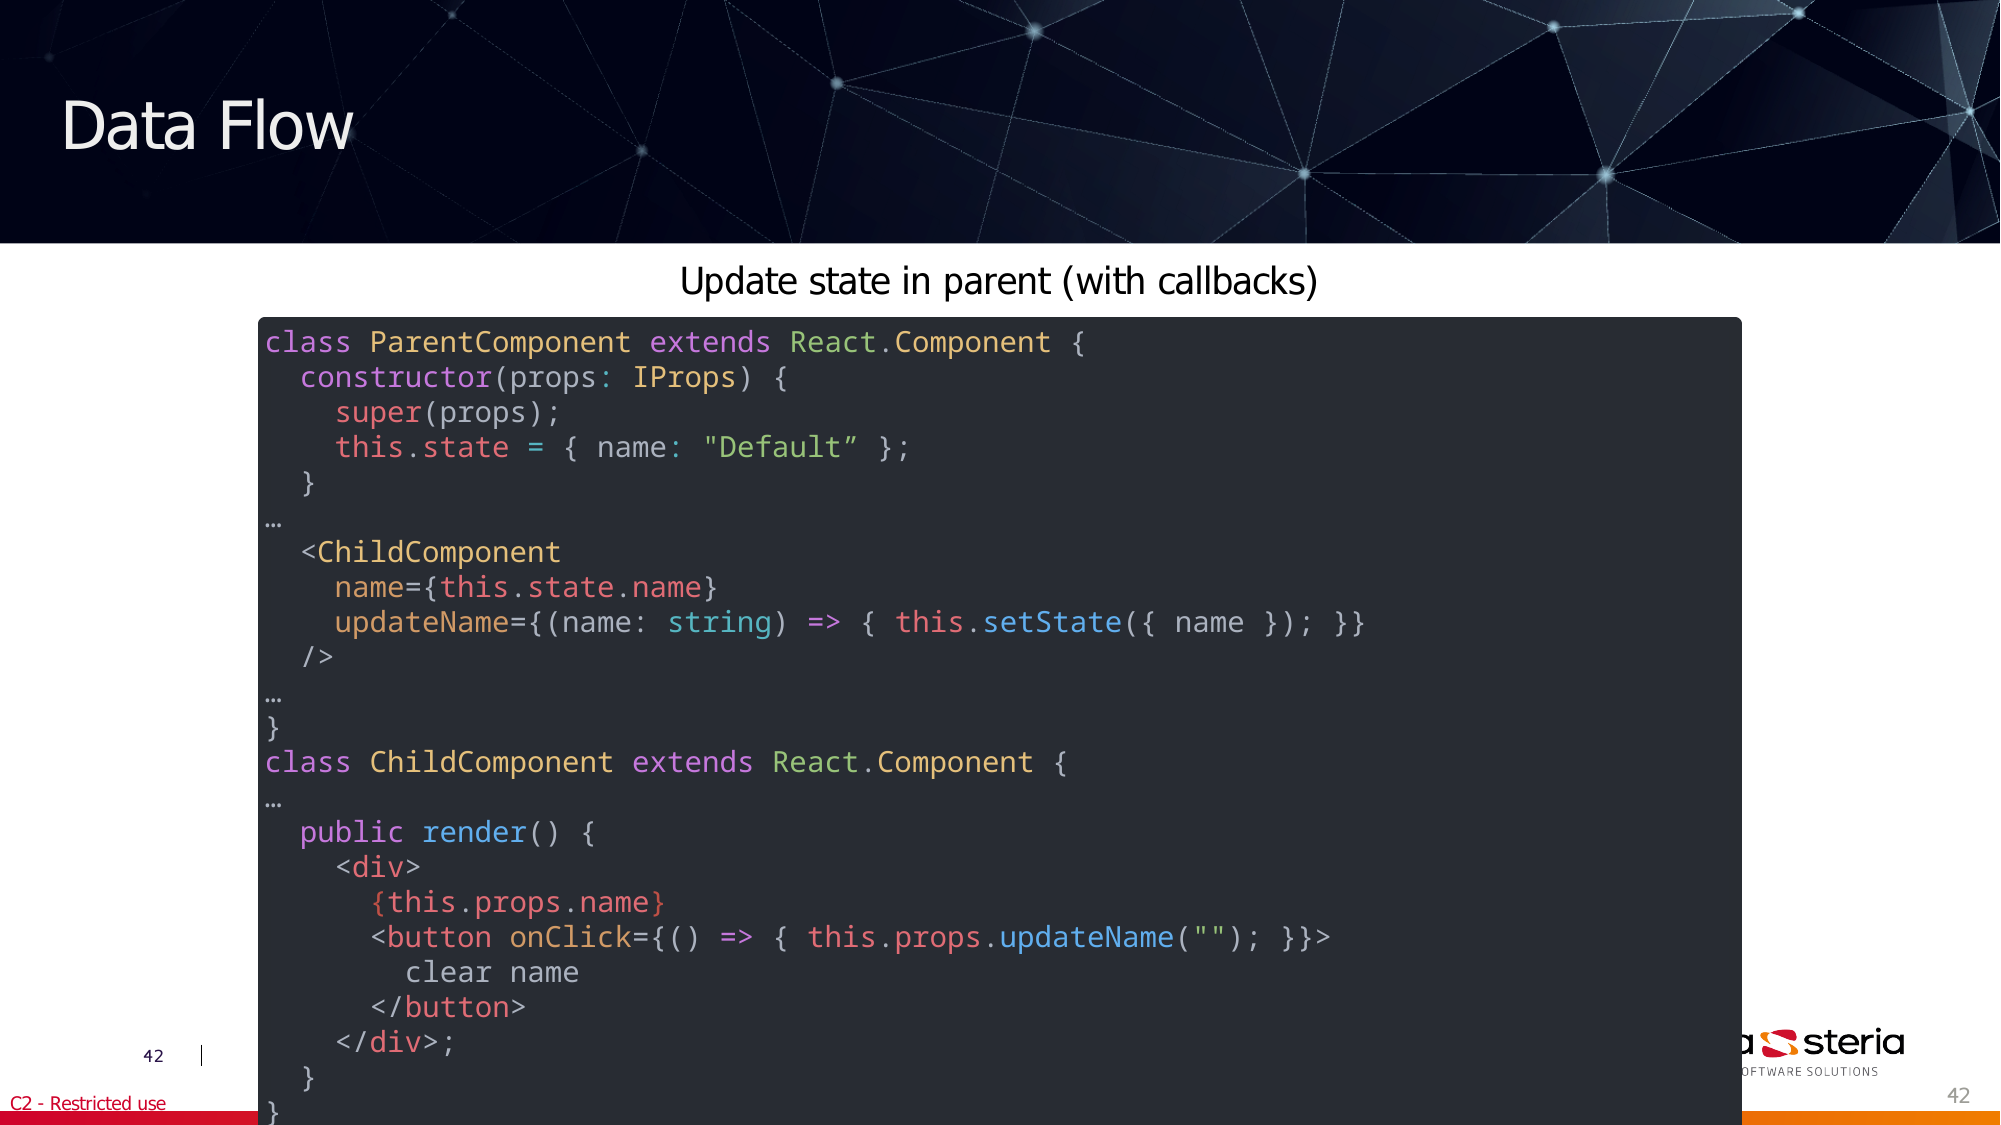

Data Flow
Update state in parent (with callbacks)
class ParentComponent extends React.Component {
  constructor(props: IProps) {
    super(props);
    this.state = { name: "Default” };
  }
…
  <ChildComponent
    name={this.state.name}
    updateName={(name: string) => { this.setState({ name }); }}
  />
…
}
class ChildComponent extends React.Component {
…
  public render() {
    <div>
      {this.props.name}
      <button onClick={() => { this.props.updateName(""); }}>
        clear name
      </button>
    </div>;
  }
}